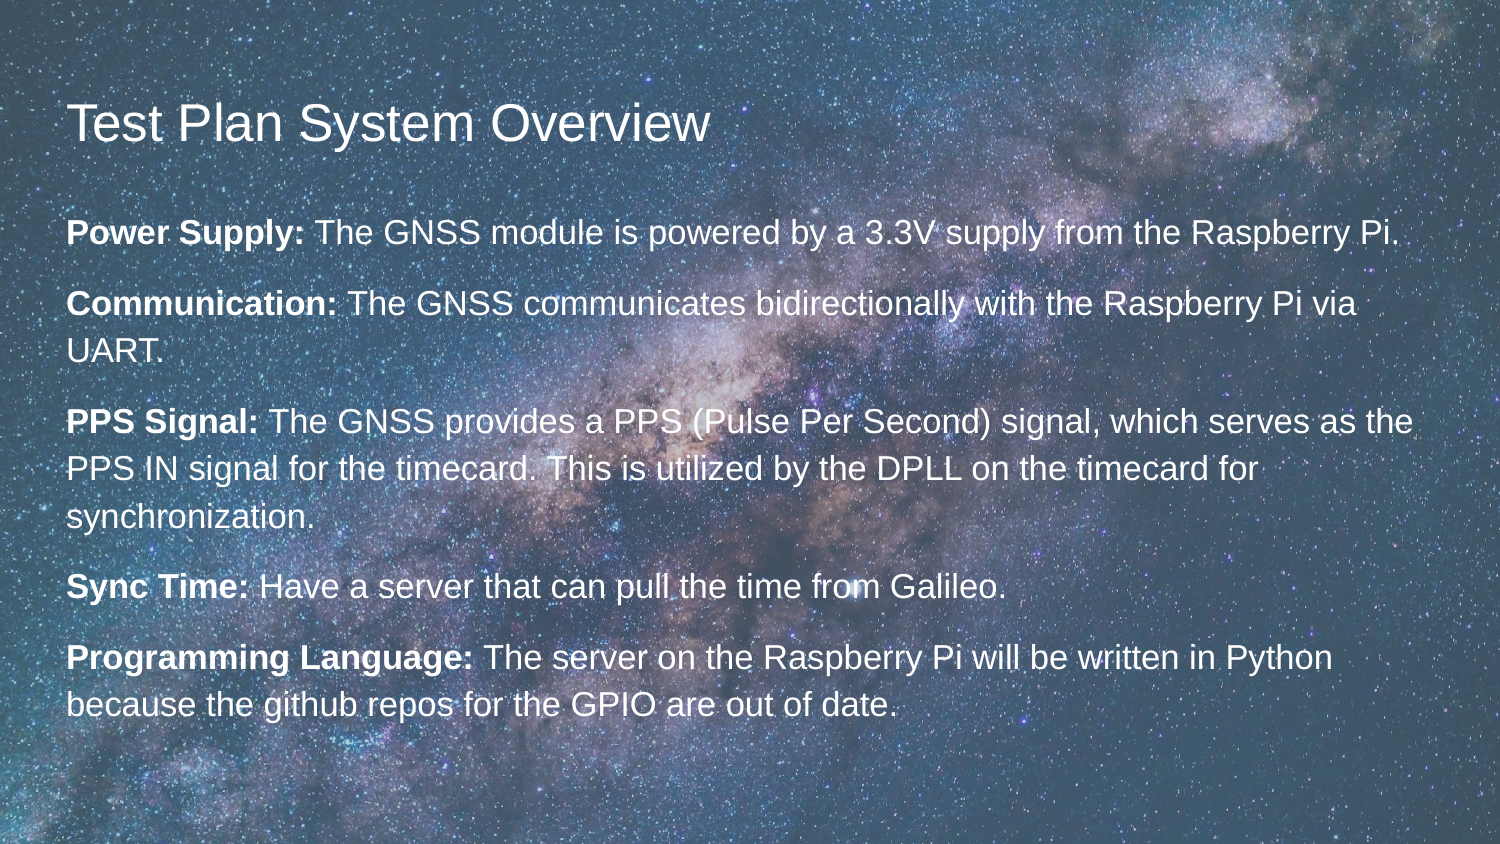

# Test Plan System Overview
Power Supply: The GNSS module is powered by a 3.3V supply from the Raspberry Pi.
Communication: The GNSS communicates bidirectionally with the Raspberry Pi via UART.
PPS Signal: The GNSS provides a PPS (Pulse Per Second) signal, which serves as the PPS IN signal for the timecard. This is utilized by the DPLL on the timecard for synchronization.
Sync Time: Have a server that can pull the time from Galileo.
Programming Language: The server on the Raspberry Pi will be written in Python because the github repos for the GPIO are out of date.